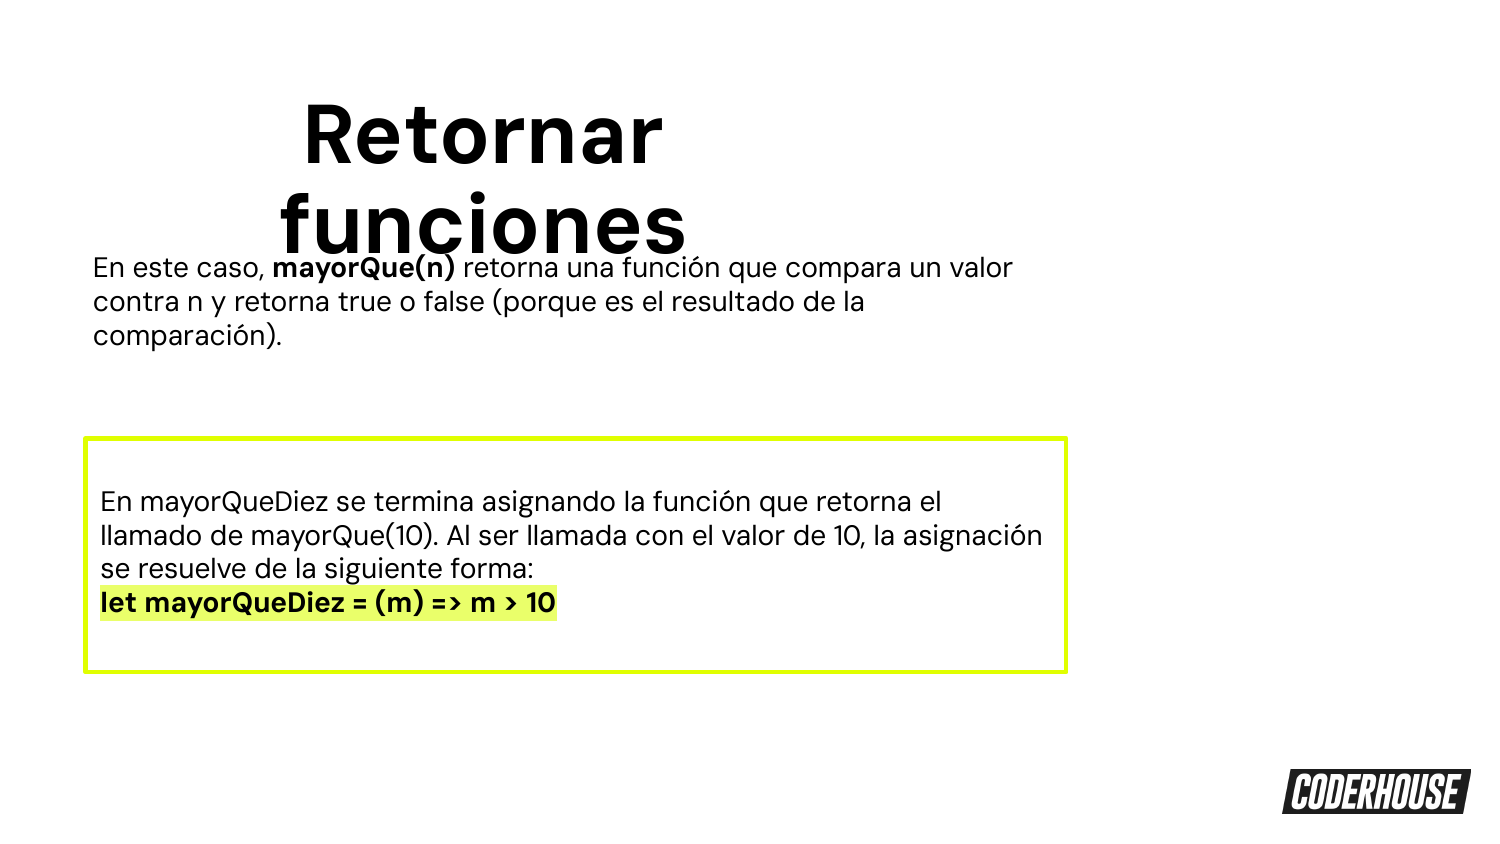

Retornar funciones
En este caso, mayorQue(n) retorna una función que compara un valor contra n y retorna true o false (porque es el resultado de la comparación).

En mayorQueDiez se termina asignando la función que retorna el llamado de mayorQue(10). Al ser llamada con el valor de 10, la asignación se resuelve de la siguiente forma:
let mayorQueDiez = (m) => m > 10